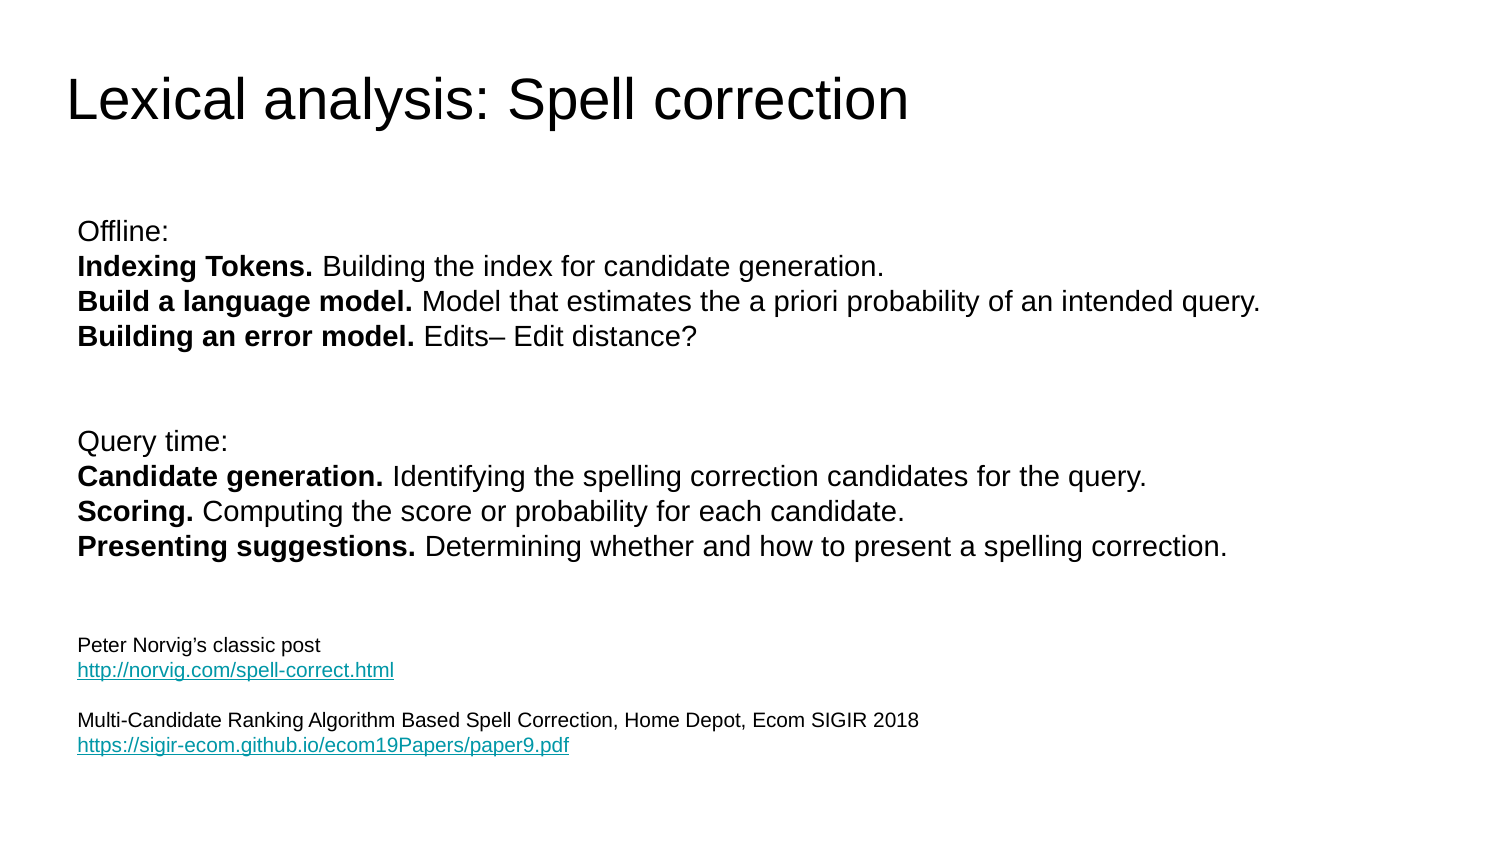

# Lexical analysis: Spell correction

Offline:
Indexing Tokens. Building the index for candidate generation.
Build a language model. Model that estimates the a priori probability of an intended query.
Building an error model. Edits– Edit distance?

Query time:
Candidate generation. Identifying the spelling correction candidates for the query.
Scoring. Computing the score or probability for each candidate.
Presenting suggestions. Determining whether and how to present a spelling correction.

Peter Norvig’s classic post
http://norvig.com/spell-correct.html

Multi-Candidate Ranking Algorithm Based Spell Correction, Home Depot, Ecom SIGIR 2018
https://sigir-ecom.github.io/ecom19Papers/paper9.pdf